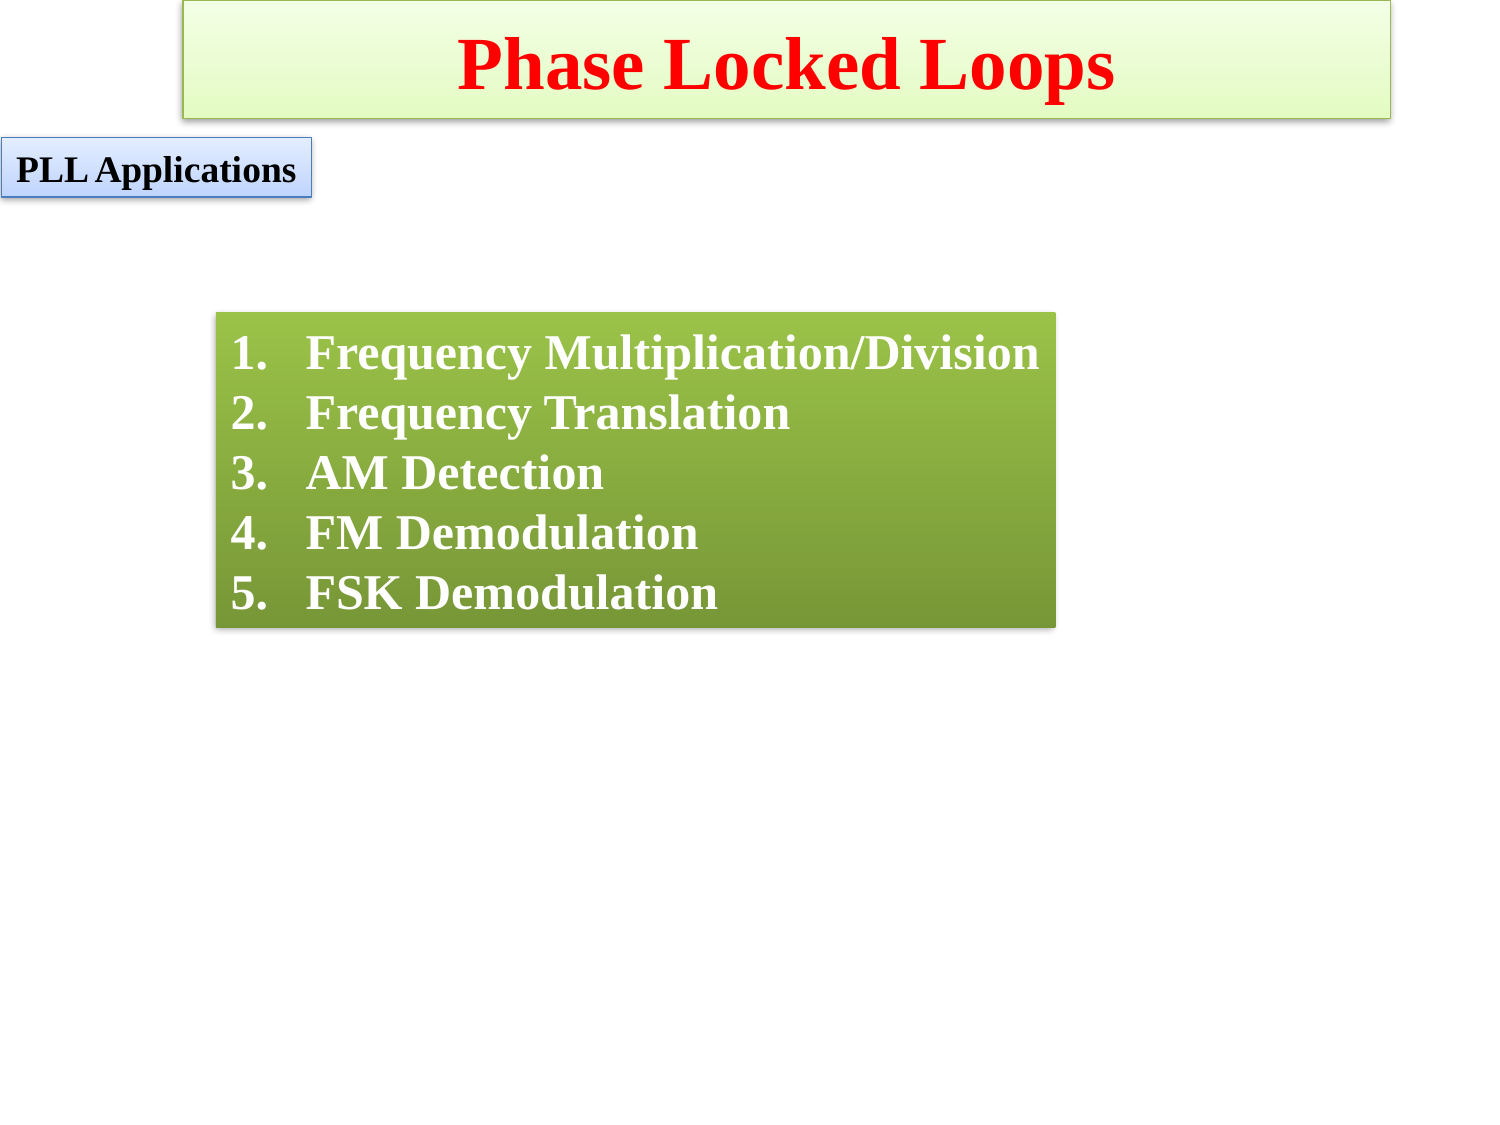

Phase Locked Loops
PLL Applications
Frequency Multiplication/Division
Frequency Translation
AM Detection
FM Demodulation
FSK Demodulation